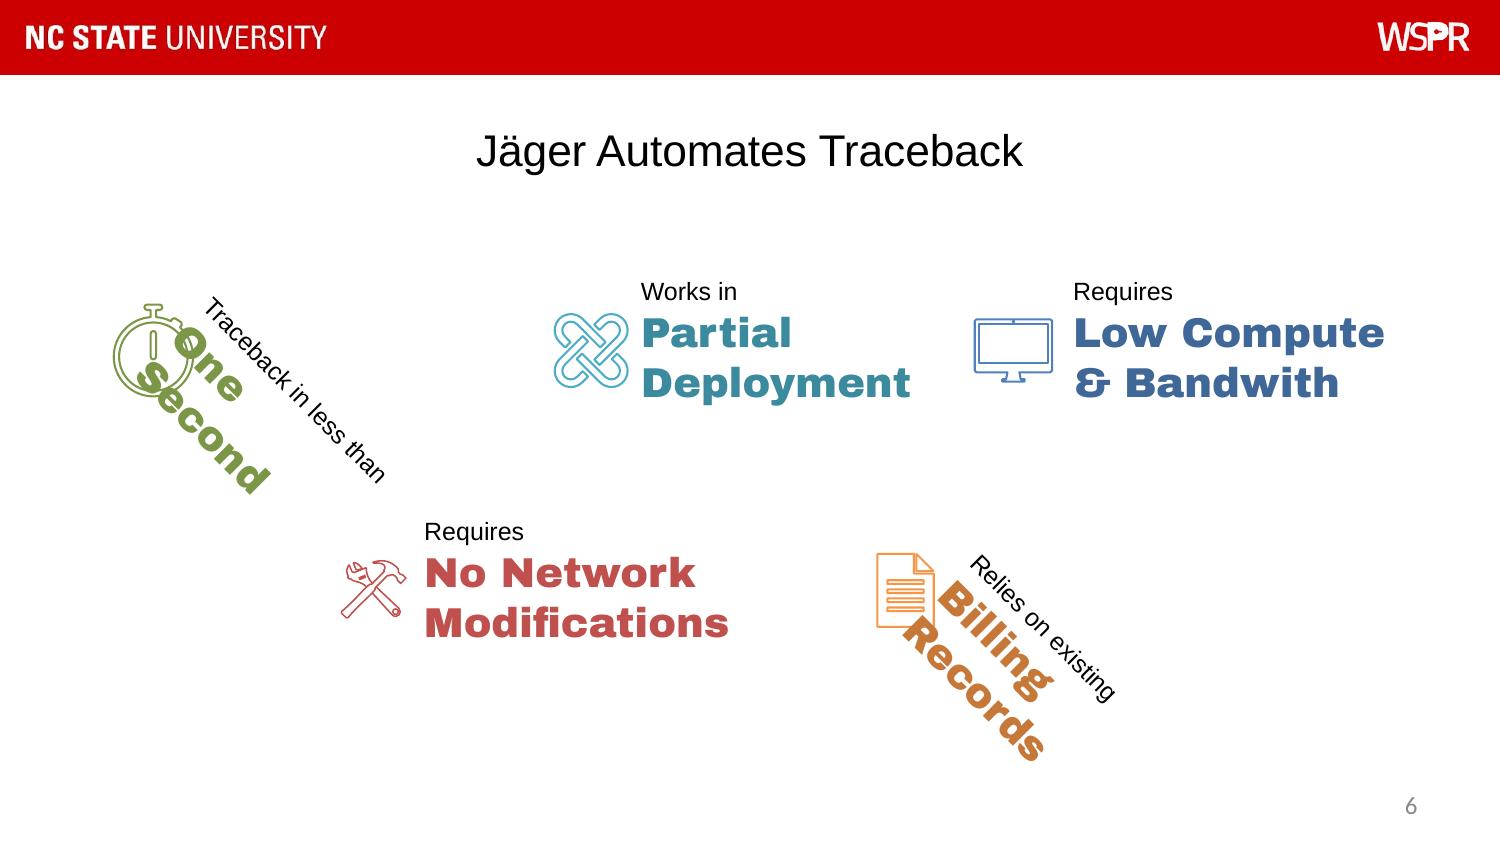

# Jäger Automates Traceback
Traceback in less than
One
Second

Works in
Partial
Deployment

Requires
Low Compute
& Bandwith

Requires
No Network
Modifications

Relies on existing
Billing
Records

6